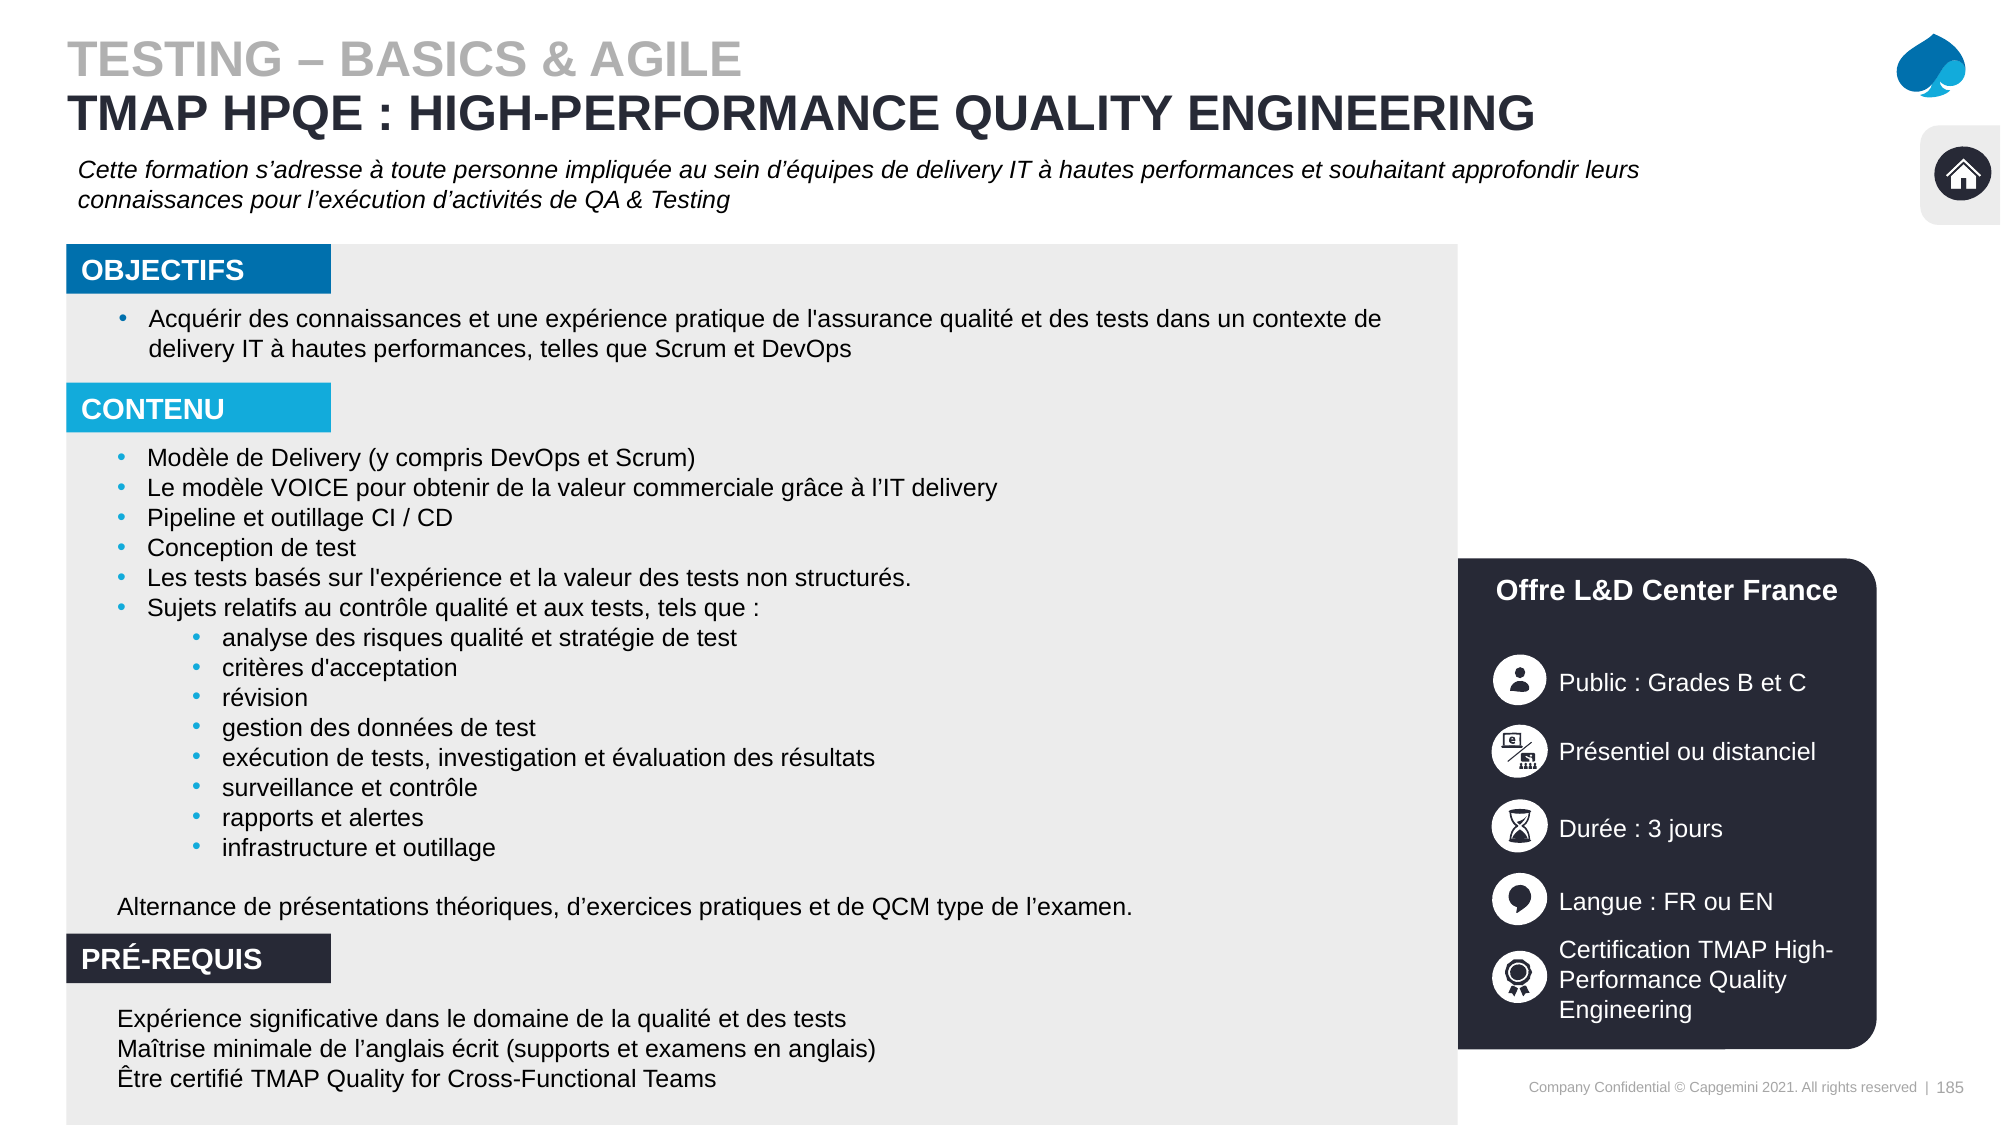

Testing – basics & agile
Tmap hpqe : high-performance quality engineering
Cette formation s’adresse à toute personne impliquée au sein d’équipes de delivery IT à hautes performances et souhaitant approfondir leurs connaissances pour l’exécution d’activités de QA & Testing
OBJECTIFS

Acquérir des connaissances et une expérience pratique de l'assurance qualité et des tests dans un contexte de delivery IT à hautes performances, telles que Scrum et DevOps
CONTENU
Modèle de Delivery (y compris DevOps et Scrum)
Le modèle VOICE pour obtenir de la valeur commerciale grâce à l’IT delivery
Pipeline et outillage CI / CD
Conception de test
Les tests basés sur l'expérience et la valeur des tests non structurés.
Sujets relatifs au contrôle qualité et aux tests, tels que :
analyse des risques qualité et stratégie de test
critères d'acceptation
révision
gestion des données de test
exécution de tests, investigation et évaluation des résultats
surveillance et contrôle
rapports et alertes
infrastructure et outillage

Alternance de présentations théoriques, d’exercices pratiques et de QCM type de l’examen.
Offre L&D Center France

Public : Grades B et C

Présentiel ou distanciel

Durée : 3 jours

Langue : FR ou EN
Certification TMAP High-Performance Quality Engineering
PRé-REQUIS

Expérience significative dans le domaine de la qualité et des tests
Maîtrise minimale de l’anglais écrit (supports et examens en anglais)
Être certifié TMAP Quality for Cross-Functional Teams